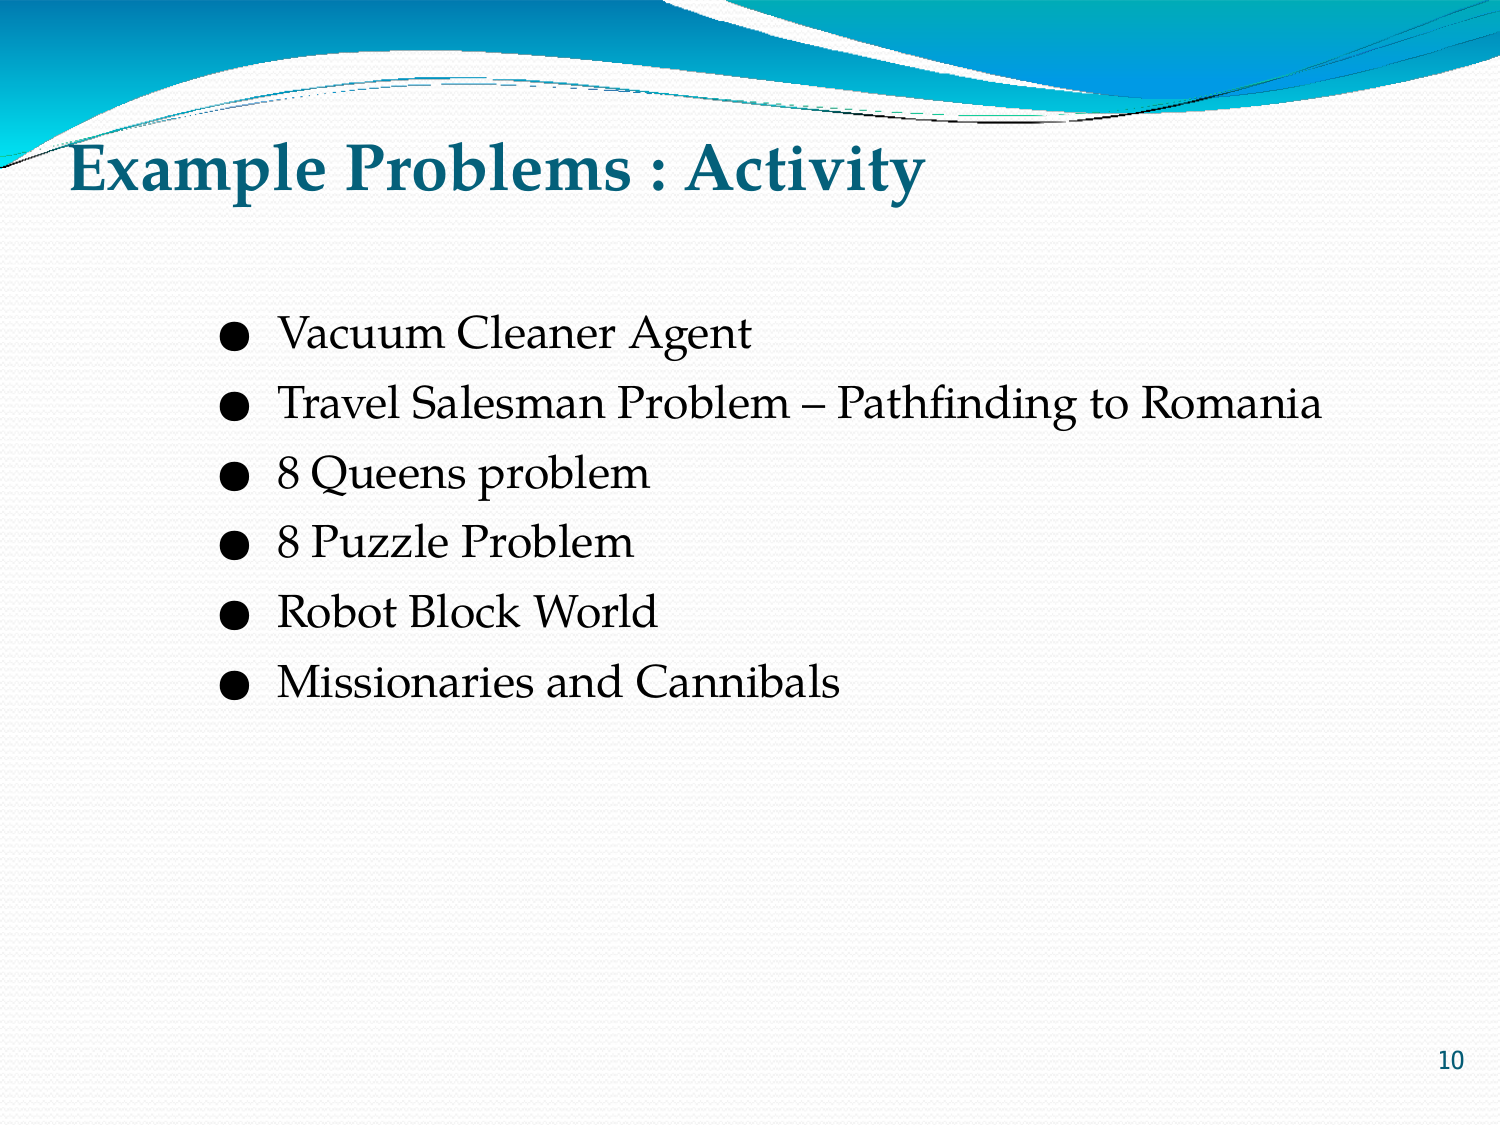

# Example Problems : Activity
Vacuum Cleaner Agent
Travel Salesman Problem – Pathfinding to Romania
8 Queens problem
8 Puzzle Problem
Robot Block World
Missionaries and Cannibals

10